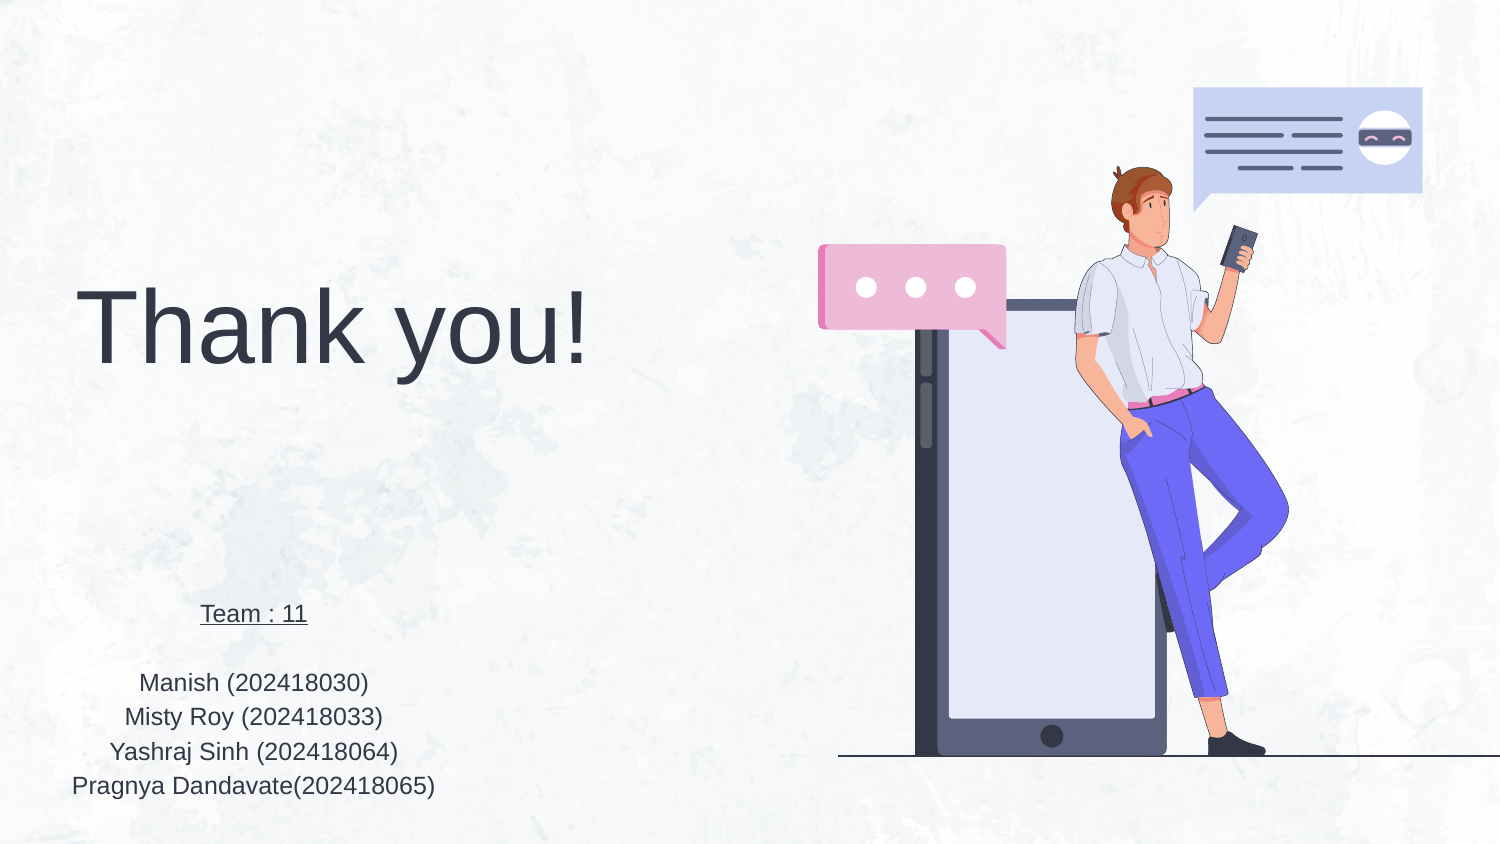

Thank you!
Team : 11
Manish (202418030)
Misty Roy (202418033)
Yashraj Sinh (202418064)
Pragnya Dandavate(202418065)